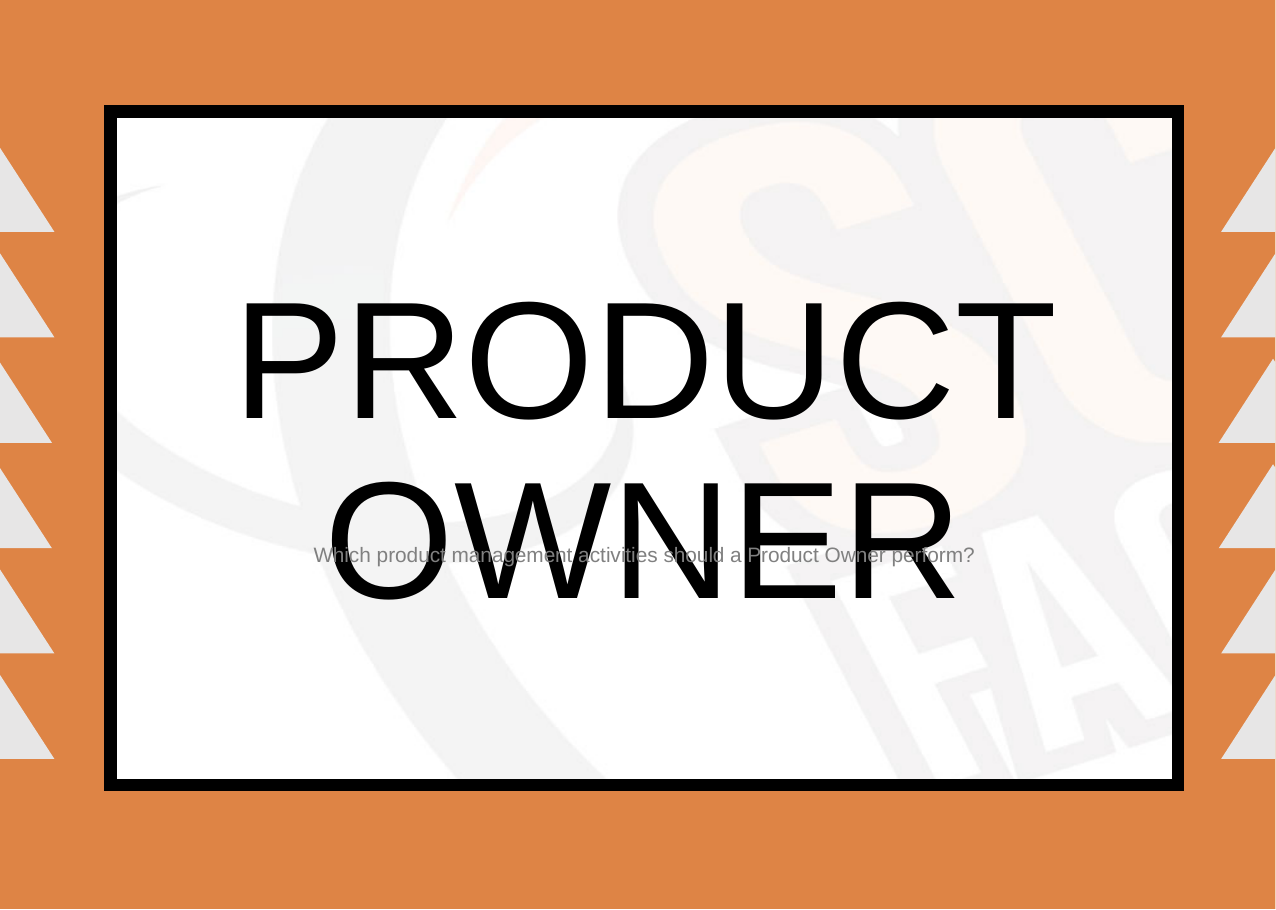

# PRODUCT OWNER

Which product management activities should a Product Owner perform?